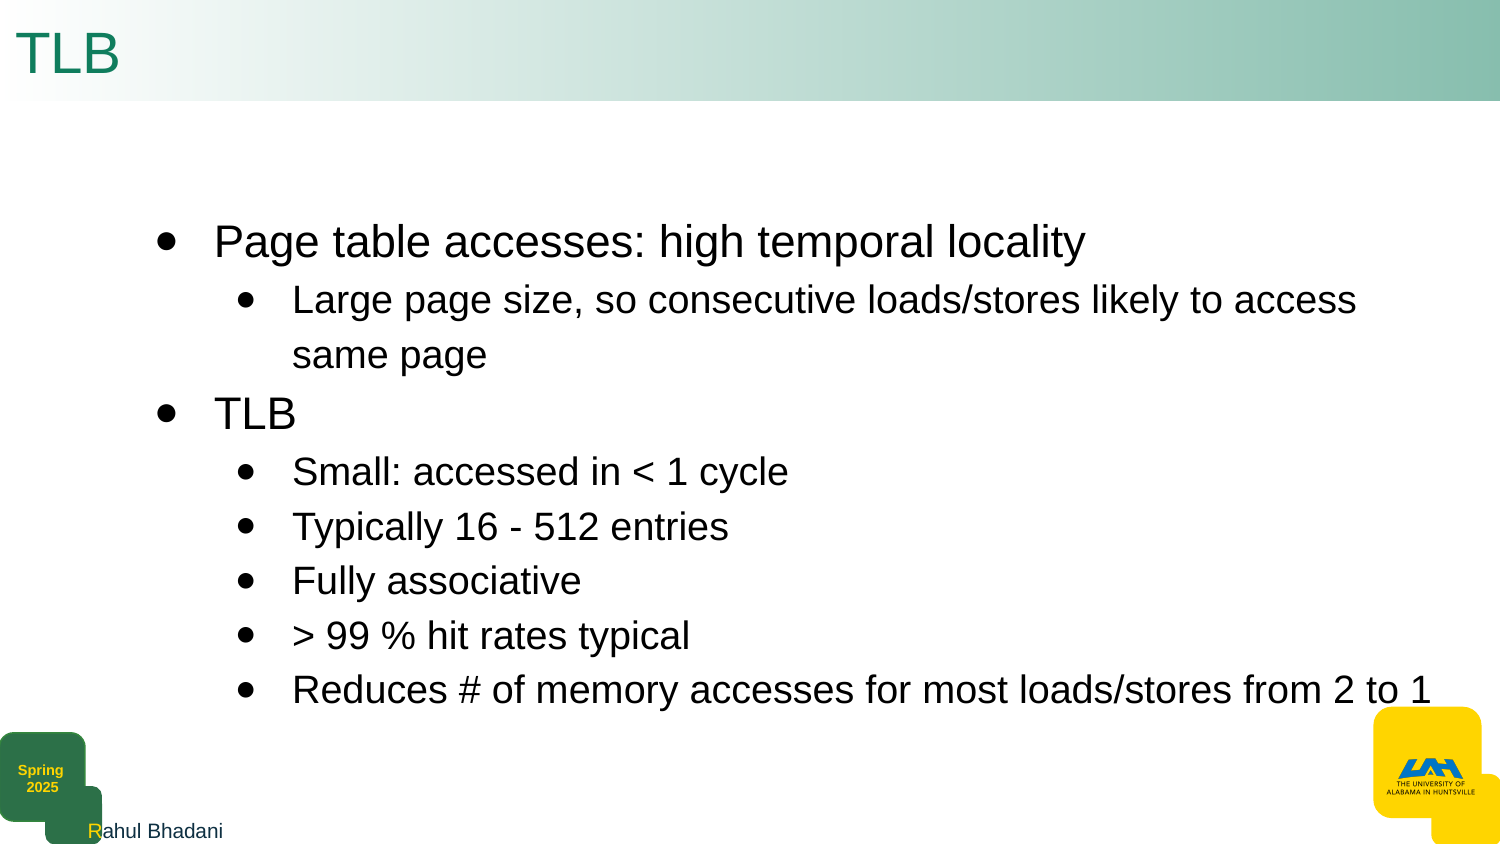

# TLB​
Page table accesses: high temporal locality​
Large page size, so consecutive loads/stores likely to access same page​
TLB​
Small: accessed in < 1 cycle​
Typically 16 - 512 entries​
Fully associative​
> 99 % hit rates typical​
Reduces # of memory accesses for most loads/stores from 2 to 1​